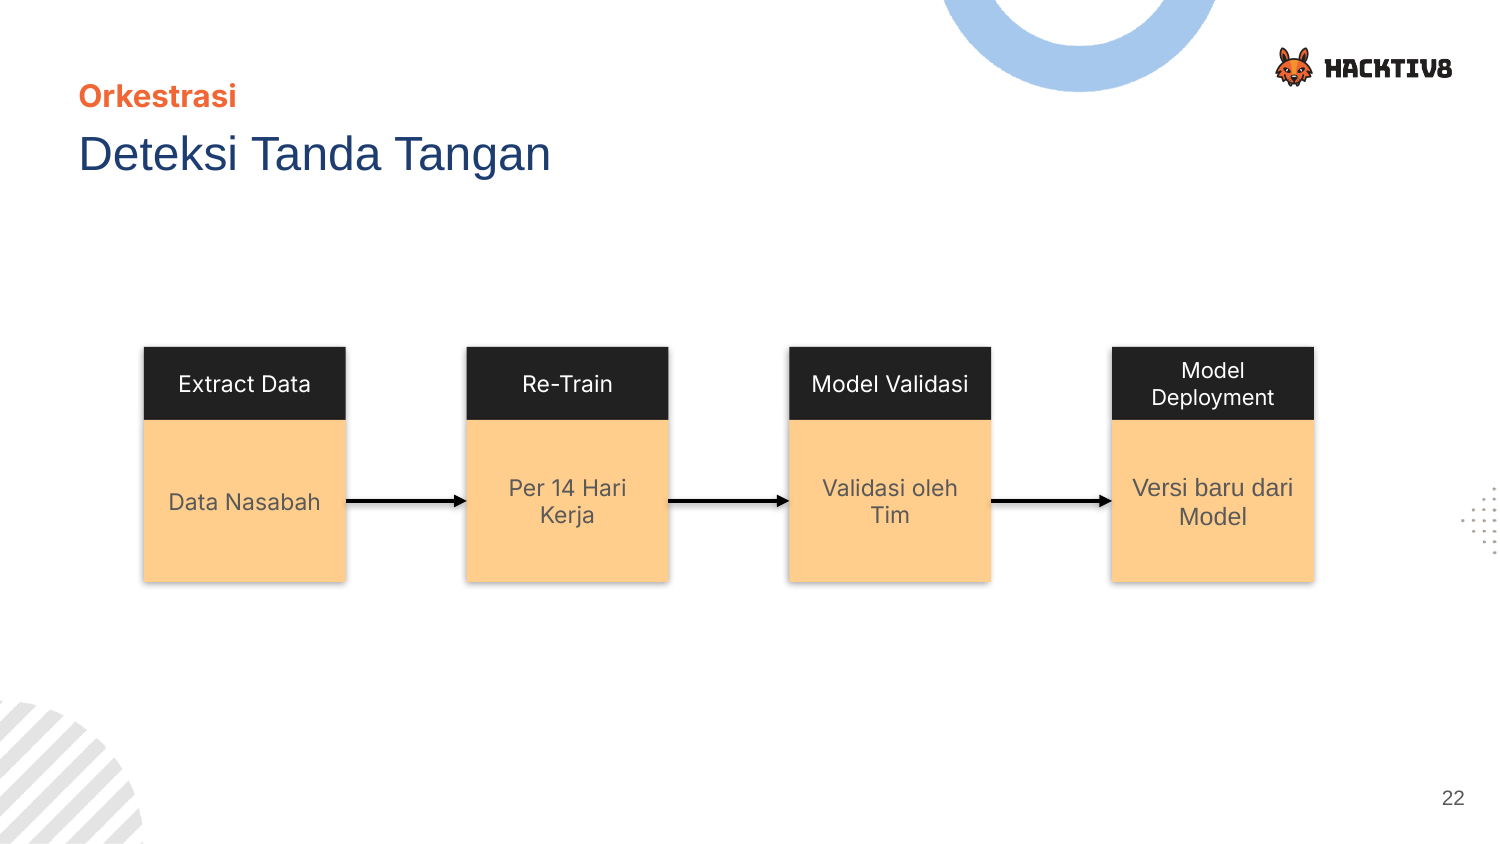

Orkestrasi
Deteksi Tanda Tangan
Extract Data
Data Nasabah
Re-Train
Per 14 Hari Kerja
Model Validasi
Validasi oleh Tim
Model Deployment
Versi baru dari Model
22